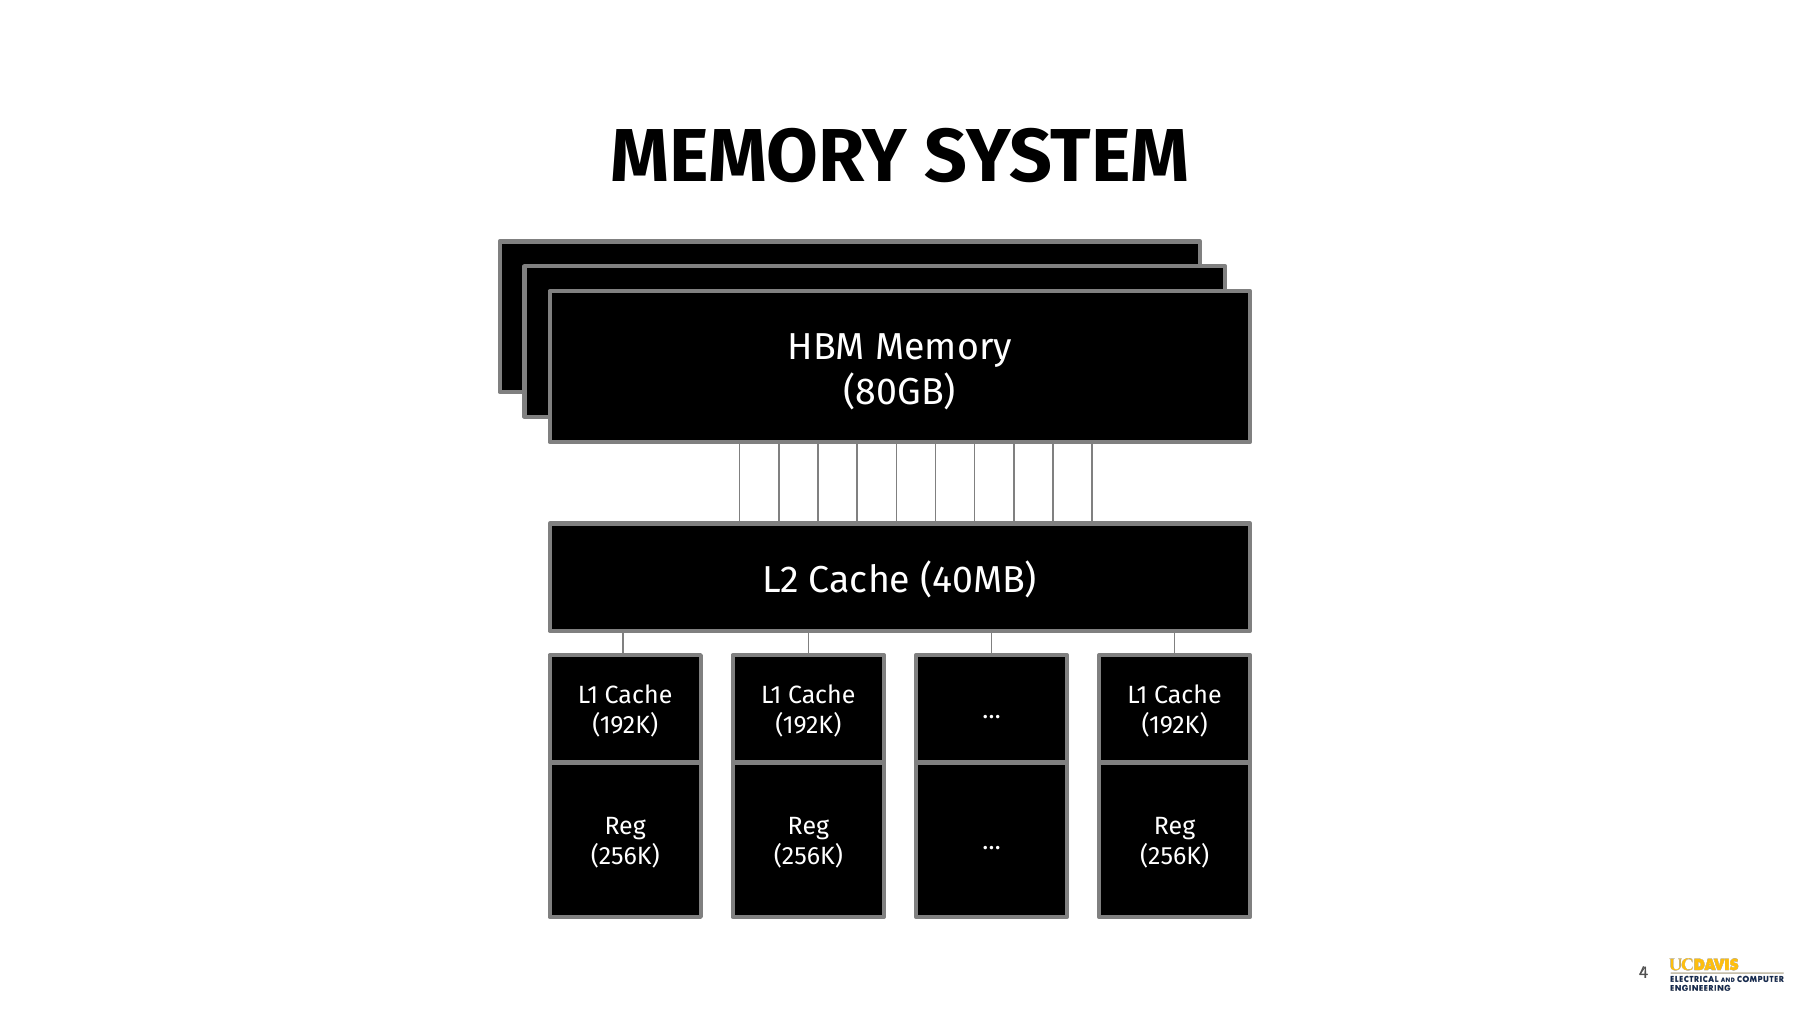

# MEMORY SYSTEM

HBM Memory
(80GB)
L2 Cache (40MB)
L1 Cache
(192K)
Reg
(256K)
L1 Cache
(192K)
Reg
(256K)
…
…
L1 Cache
(192K)
Reg
(256K)